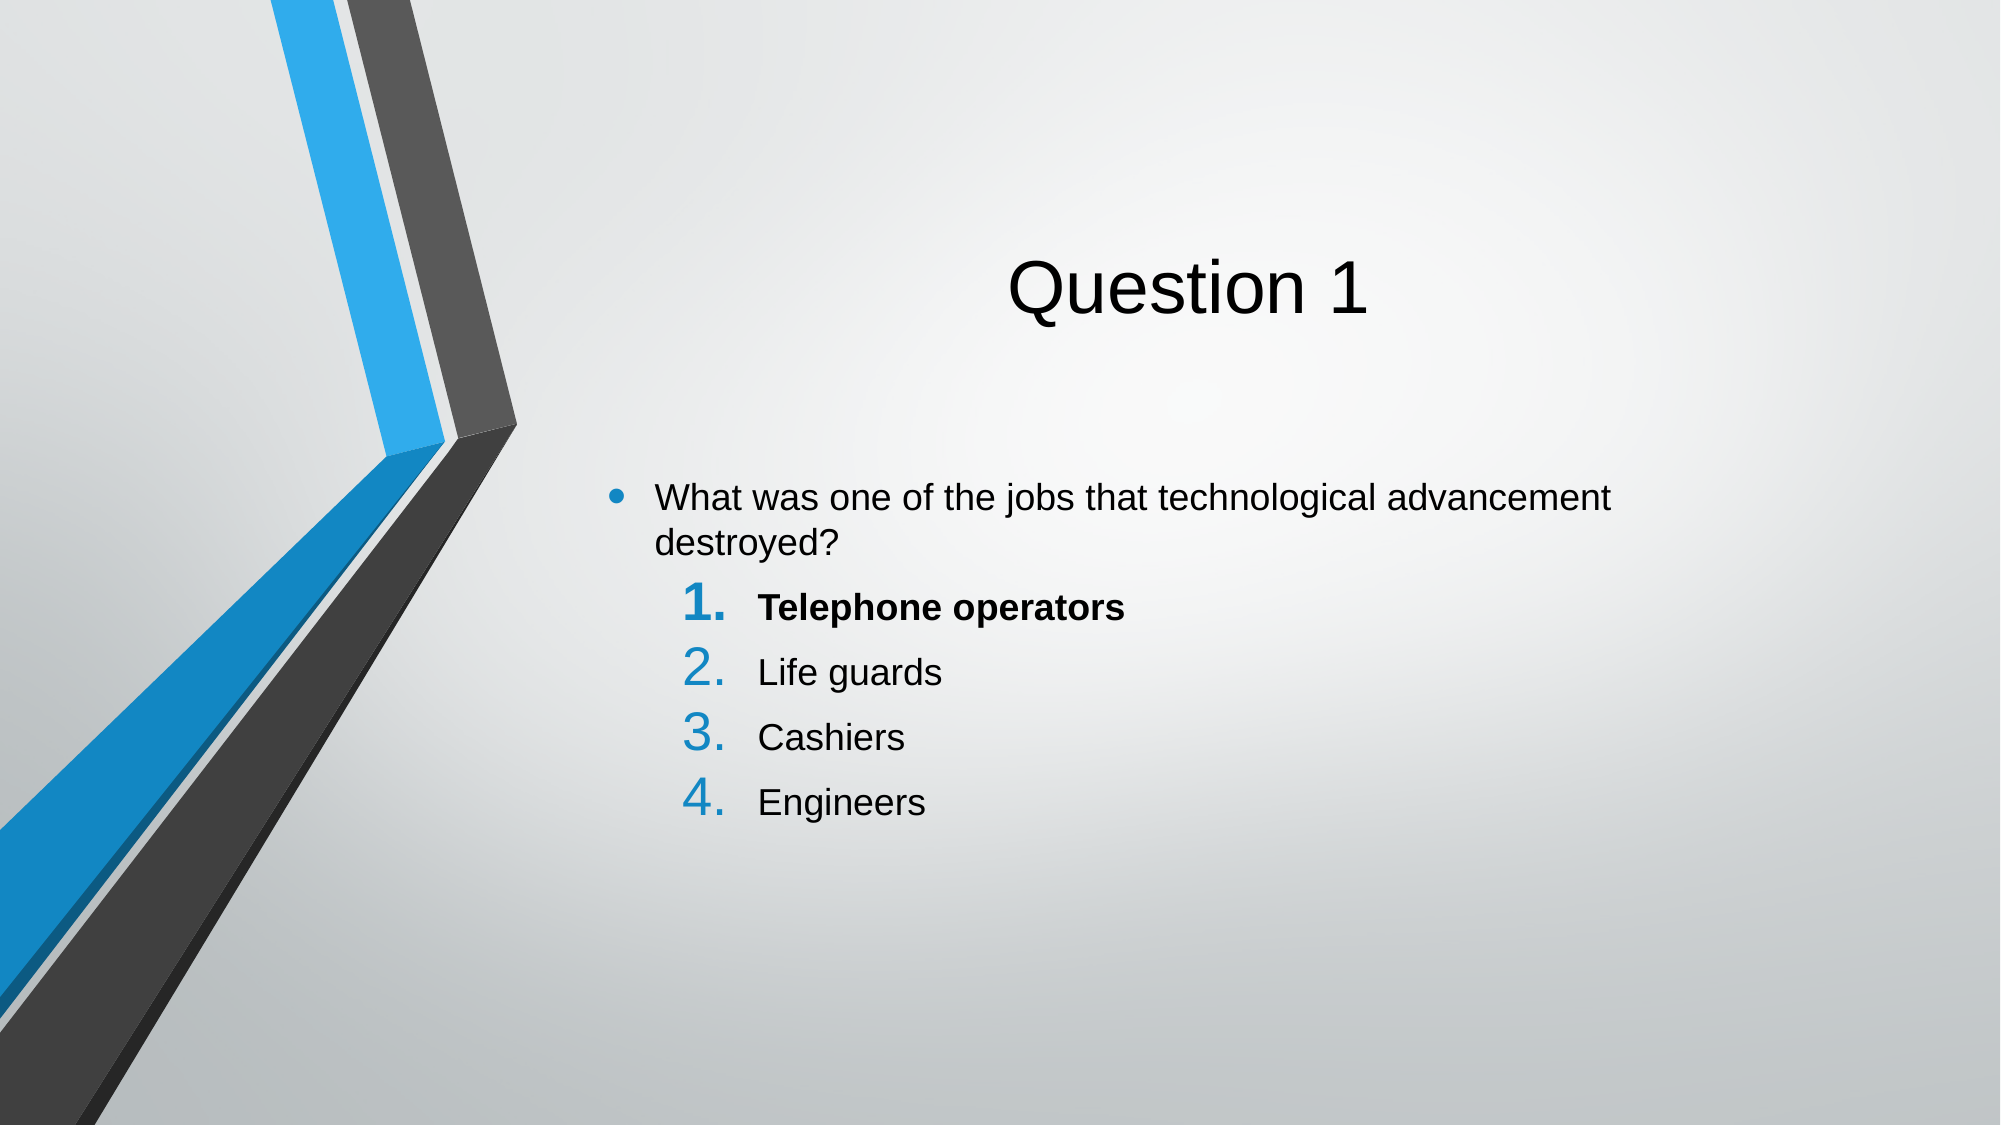

# Question 1

What was one of the jobs that technological advancement destroyed?
Telephone operators
Life guards
Cashiers
Engineers